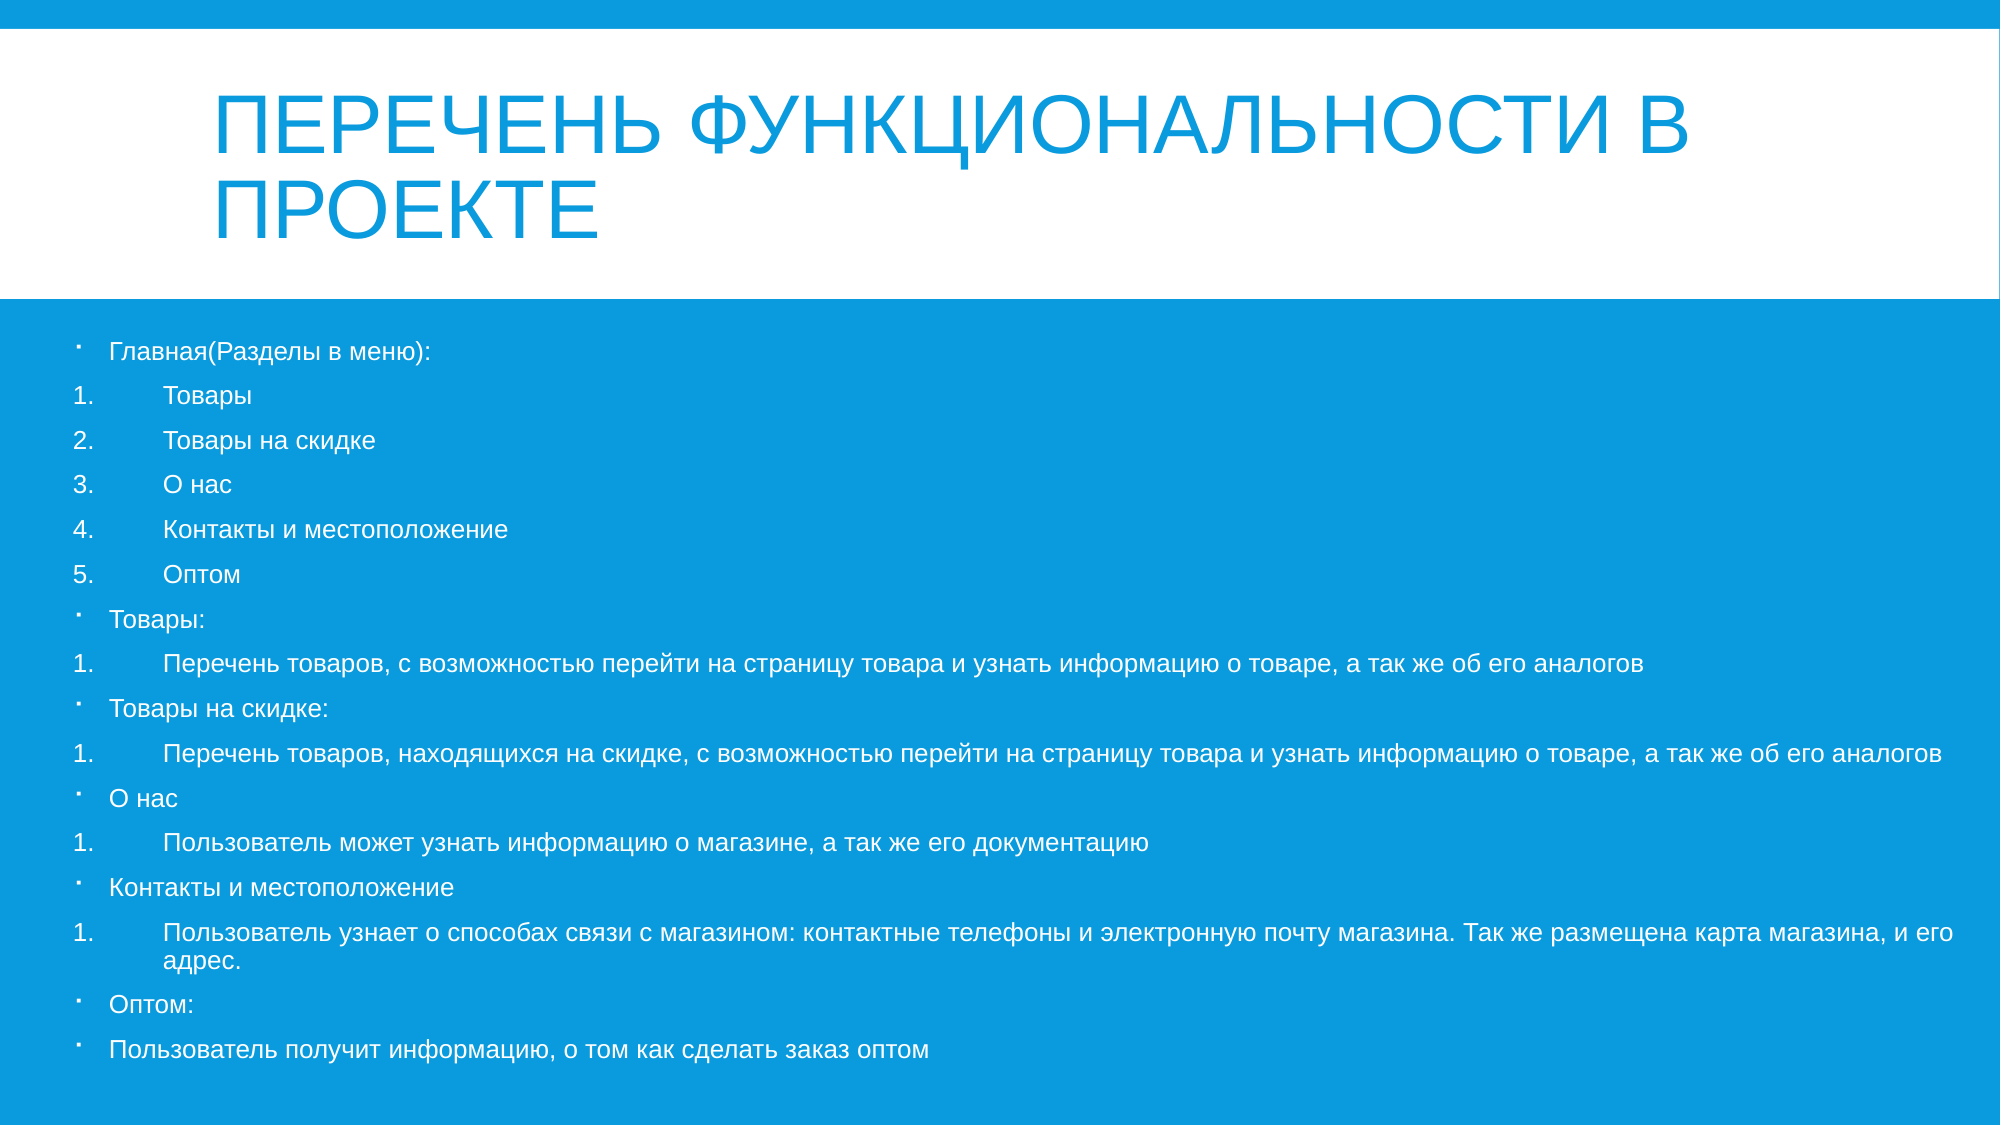

# Перечень функциональности в проекте
Главная(Разделы в меню):
Товары
Товары на скидке
О нас
Контакты и местоположение
Оптом
Товары:
Перечень товаров, с возможностью перейти на страницу товара и узнать информацию о товаре, а так же об его аналогов
Товары на скидке:
Перечень товаров, находящихся на скидке, с возможностью перейти на страницу товара и узнать информацию о товаре, а так же об его аналогов
О нас
Пользователь может узнать информацию о магазине, а так же его документацию
Контакты и местоположение
Пользователь узнает о способах связи с магазином: контактные телефоны и электронную почту магазина. Так же размещена карта магазина, и его адрес.
Оптом:
Пользователь получит информацию, о том как сделать заказ оптом